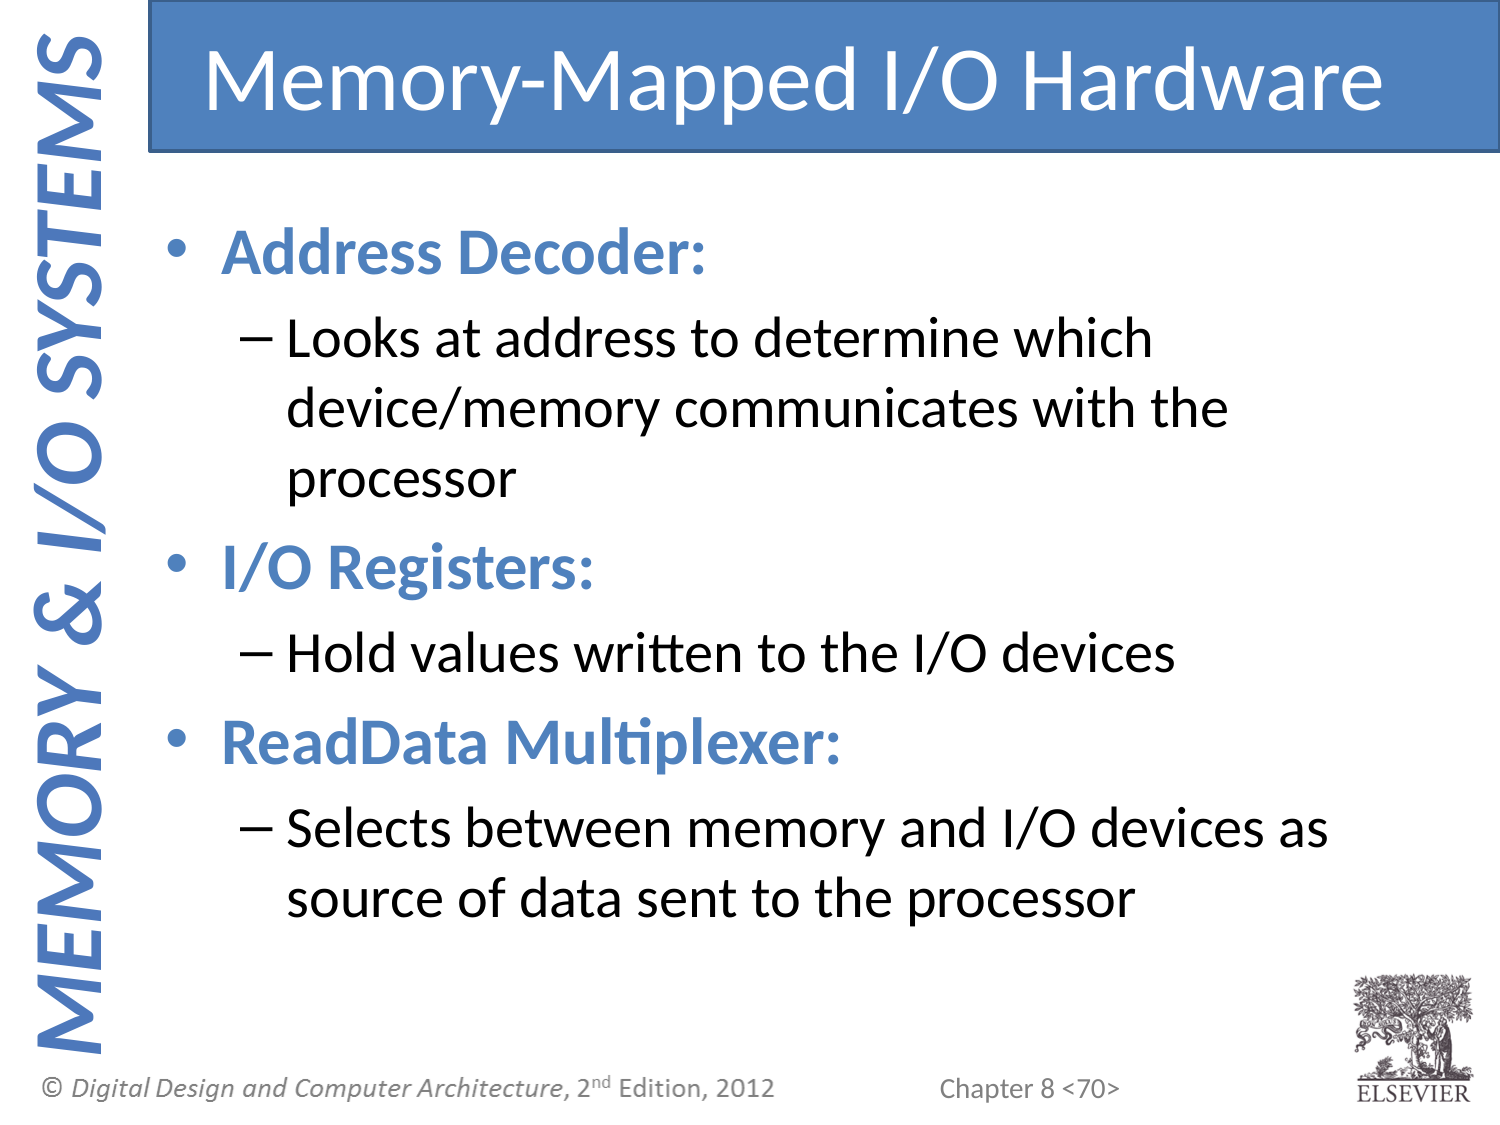

Memory-Mapped I/O Hardware

Address Decoder:
Looks at address to determine which device/memory communicates with the processor
I/O Registers:
Hold values written to the I/O devices
ReadData Multiplexer:
Selects between memory and I/O devices as source of data sent to the processor